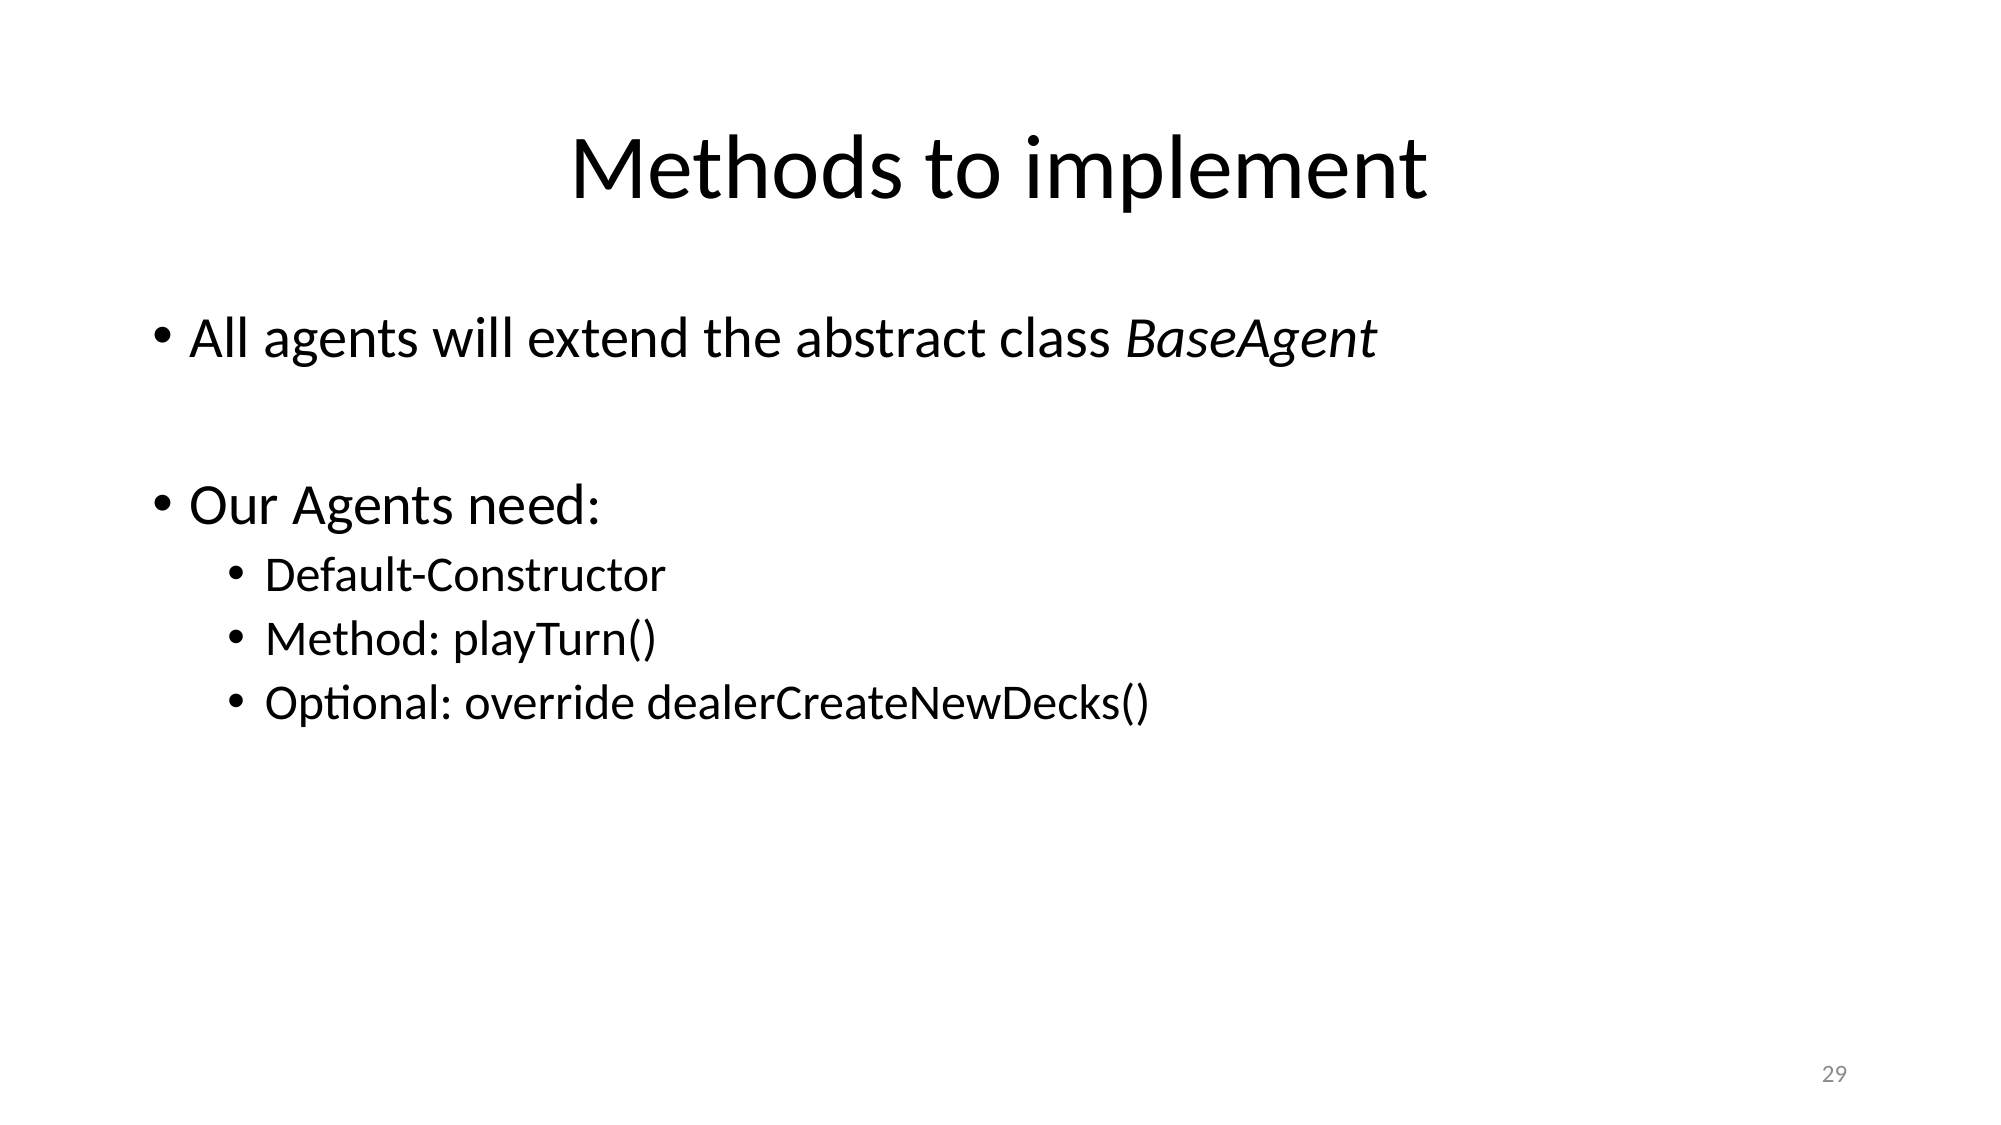

# Methods to implement
All agents will extend the abstract class BaseAgent

Our Agents need:
Default-Constructor
Method: playTurn()
Optional: override dealerCreateNewDecks()

29